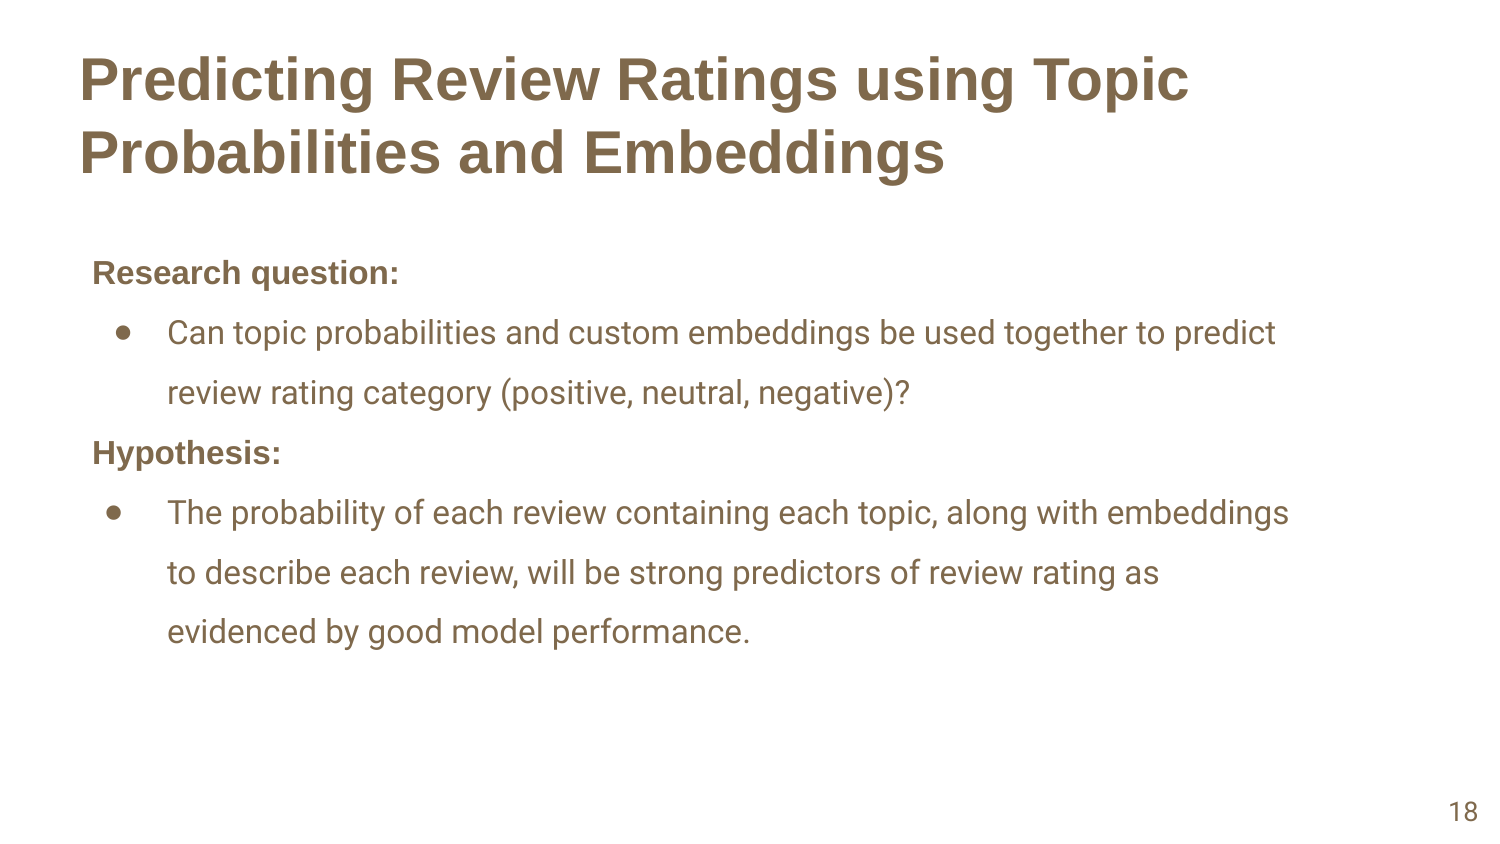

Predicting Review Ratings using Topic Probabilities and Embeddings
Research question:
Can topic probabilities and custom embeddings be used together to predict review rating category (positive, neutral, negative)?
Hypothesis:
The probability of each review containing each topic, along with embeddings to describe each review, will be strong predictors of review rating as evidenced by good model performance.
18